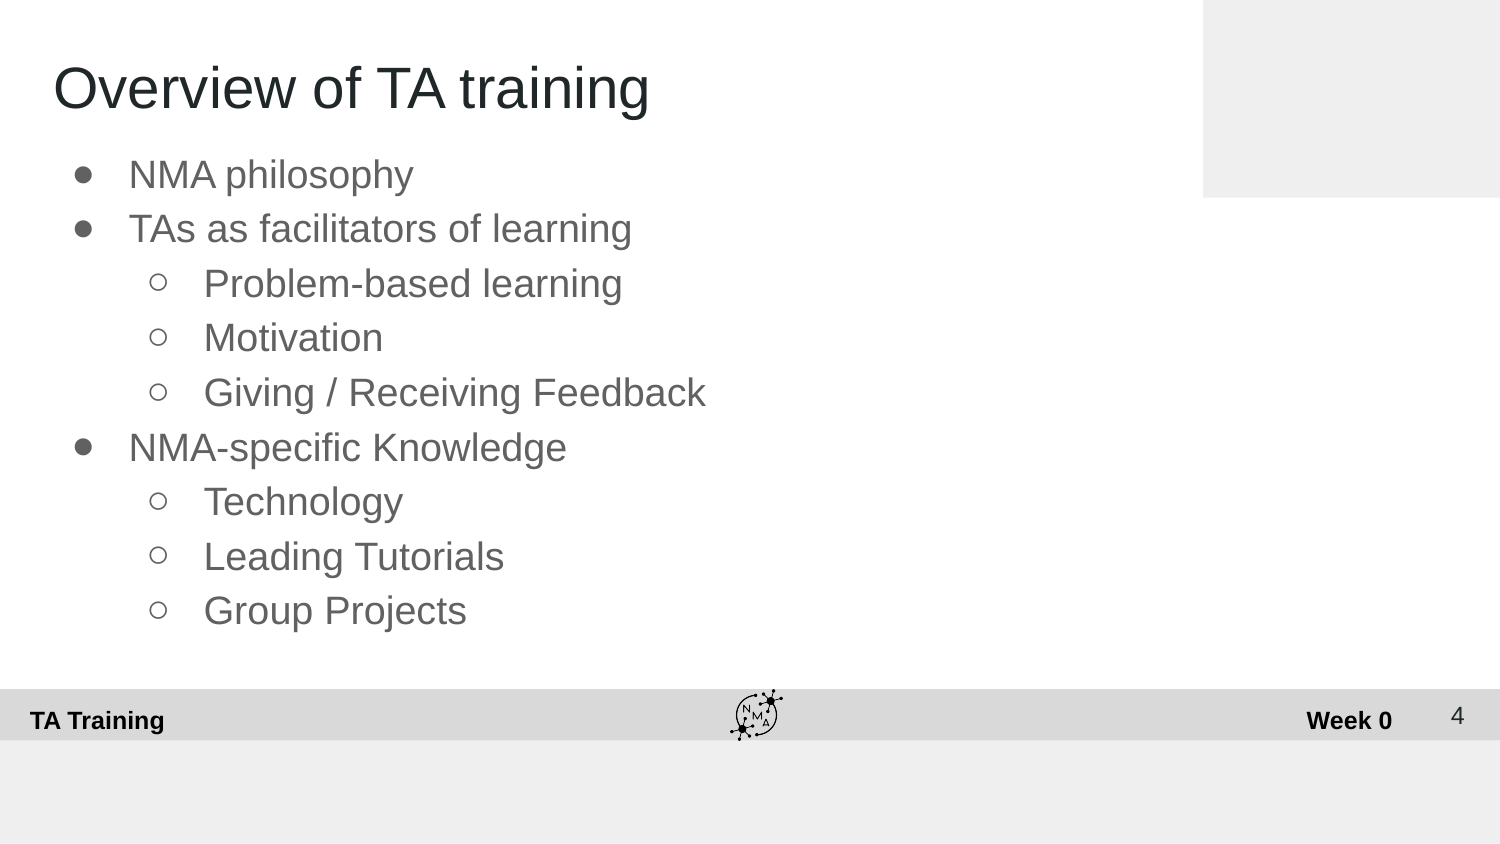

# Overview of TA training
NMA philosophy
TAs as facilitators of learning
Problem-based learning
Motivation
Giving / Receiving Feedback
NMA-specific Knowledge
Technology
Leading Tutorials
Group Projects
4